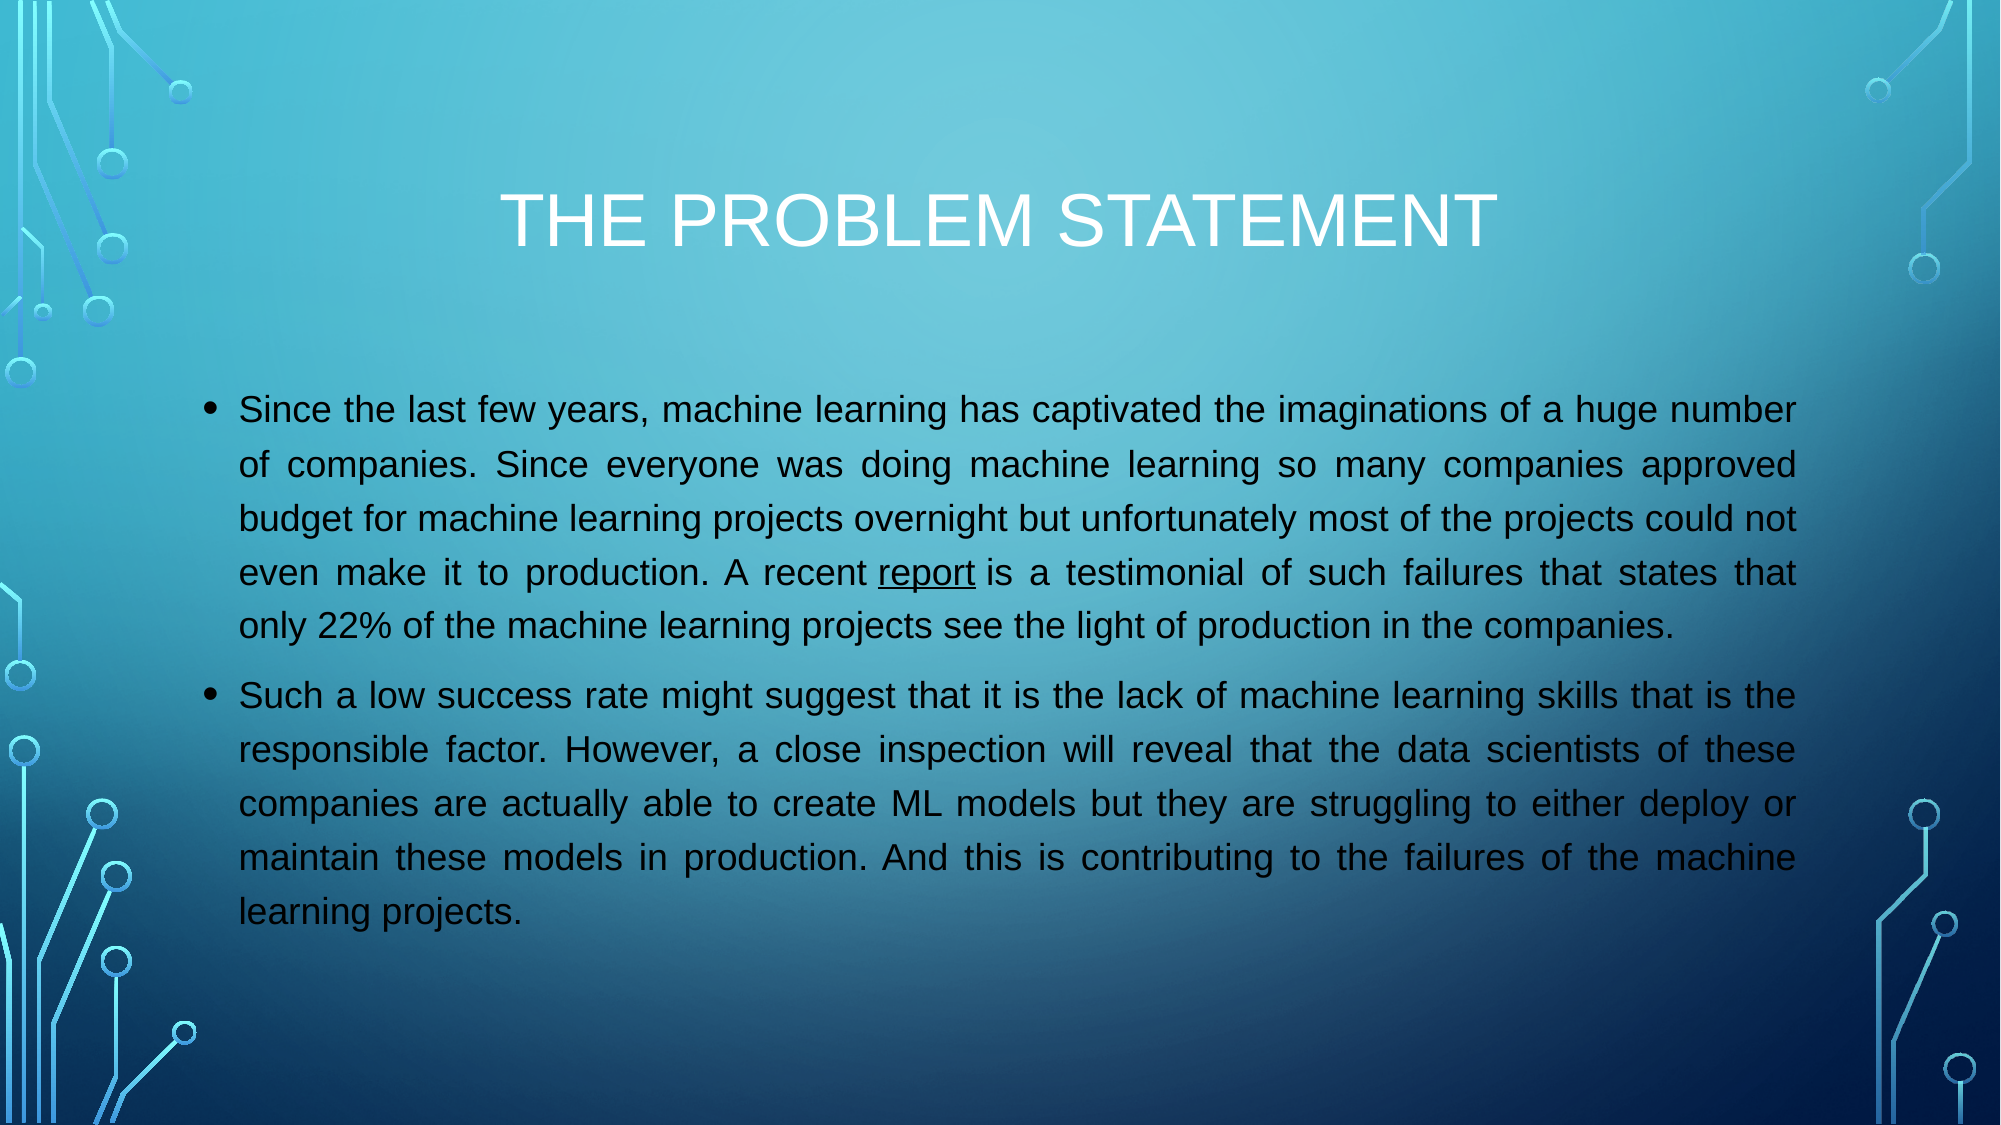

# The problem statement
Since the last few years, machine learning has captivated the imaginations of a huge number of companies. Since everyone was doing machine learning so many companies approved budget for machine learning projects overnight but unfortunately most of the projects could not even make it to production. A recent report is a testimonial of such failures that states that only 22% of the machine learning projects see the light of production in the companies.
Such a low success rate might suggest that it is the lack of machine learning skills that is the responsible factor. However, a close inspection will reveal that the data scientists of these companies are actually able to create ML models but they are struggling to either deploy or maintain these models in production. And this is contributing to the failures of the machine learning projects.